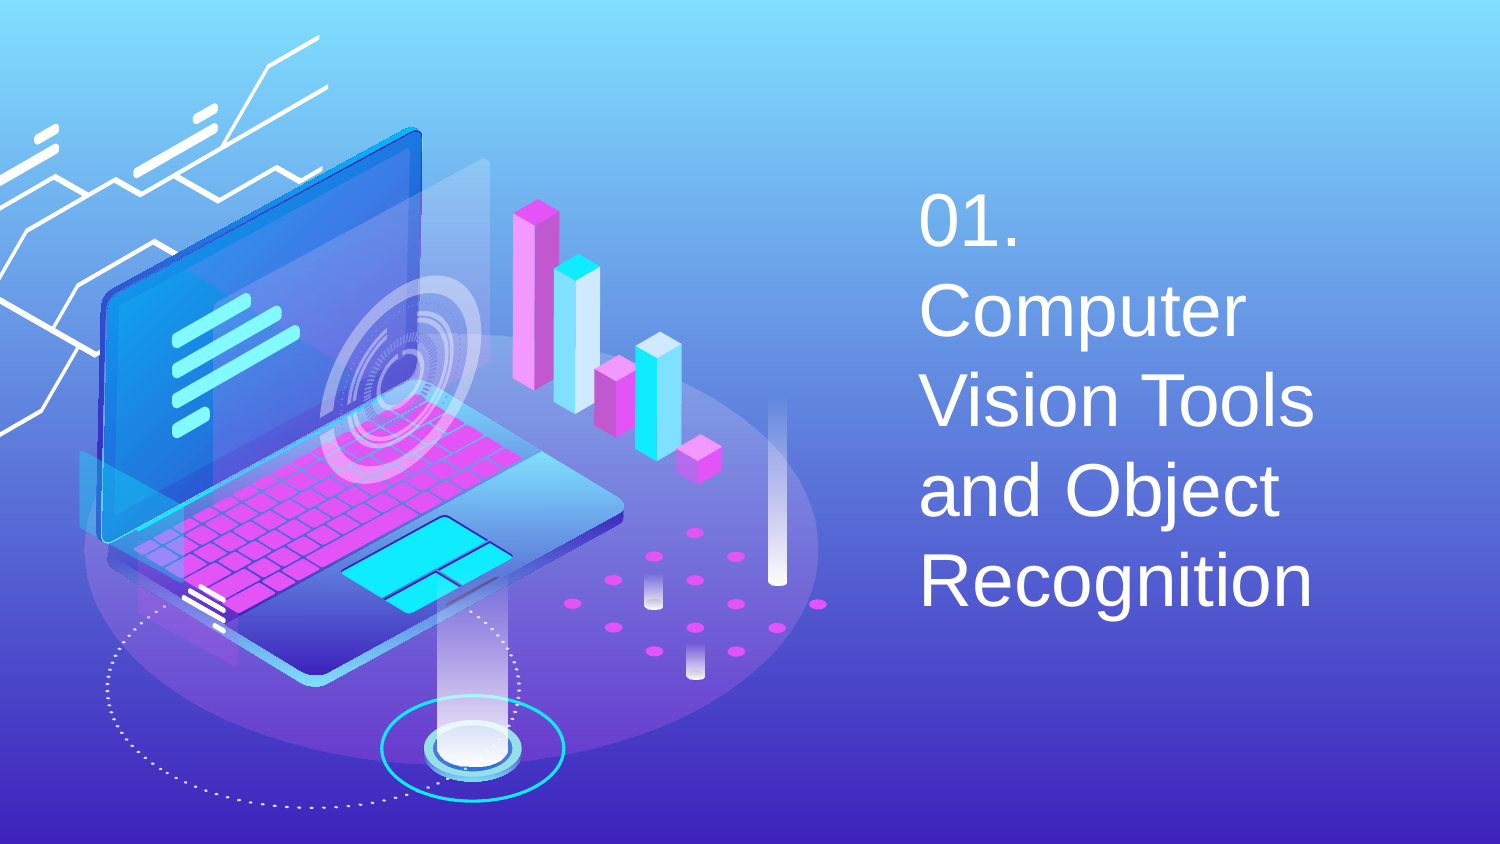

# 01. Computer Vision Tools and Object Recognition